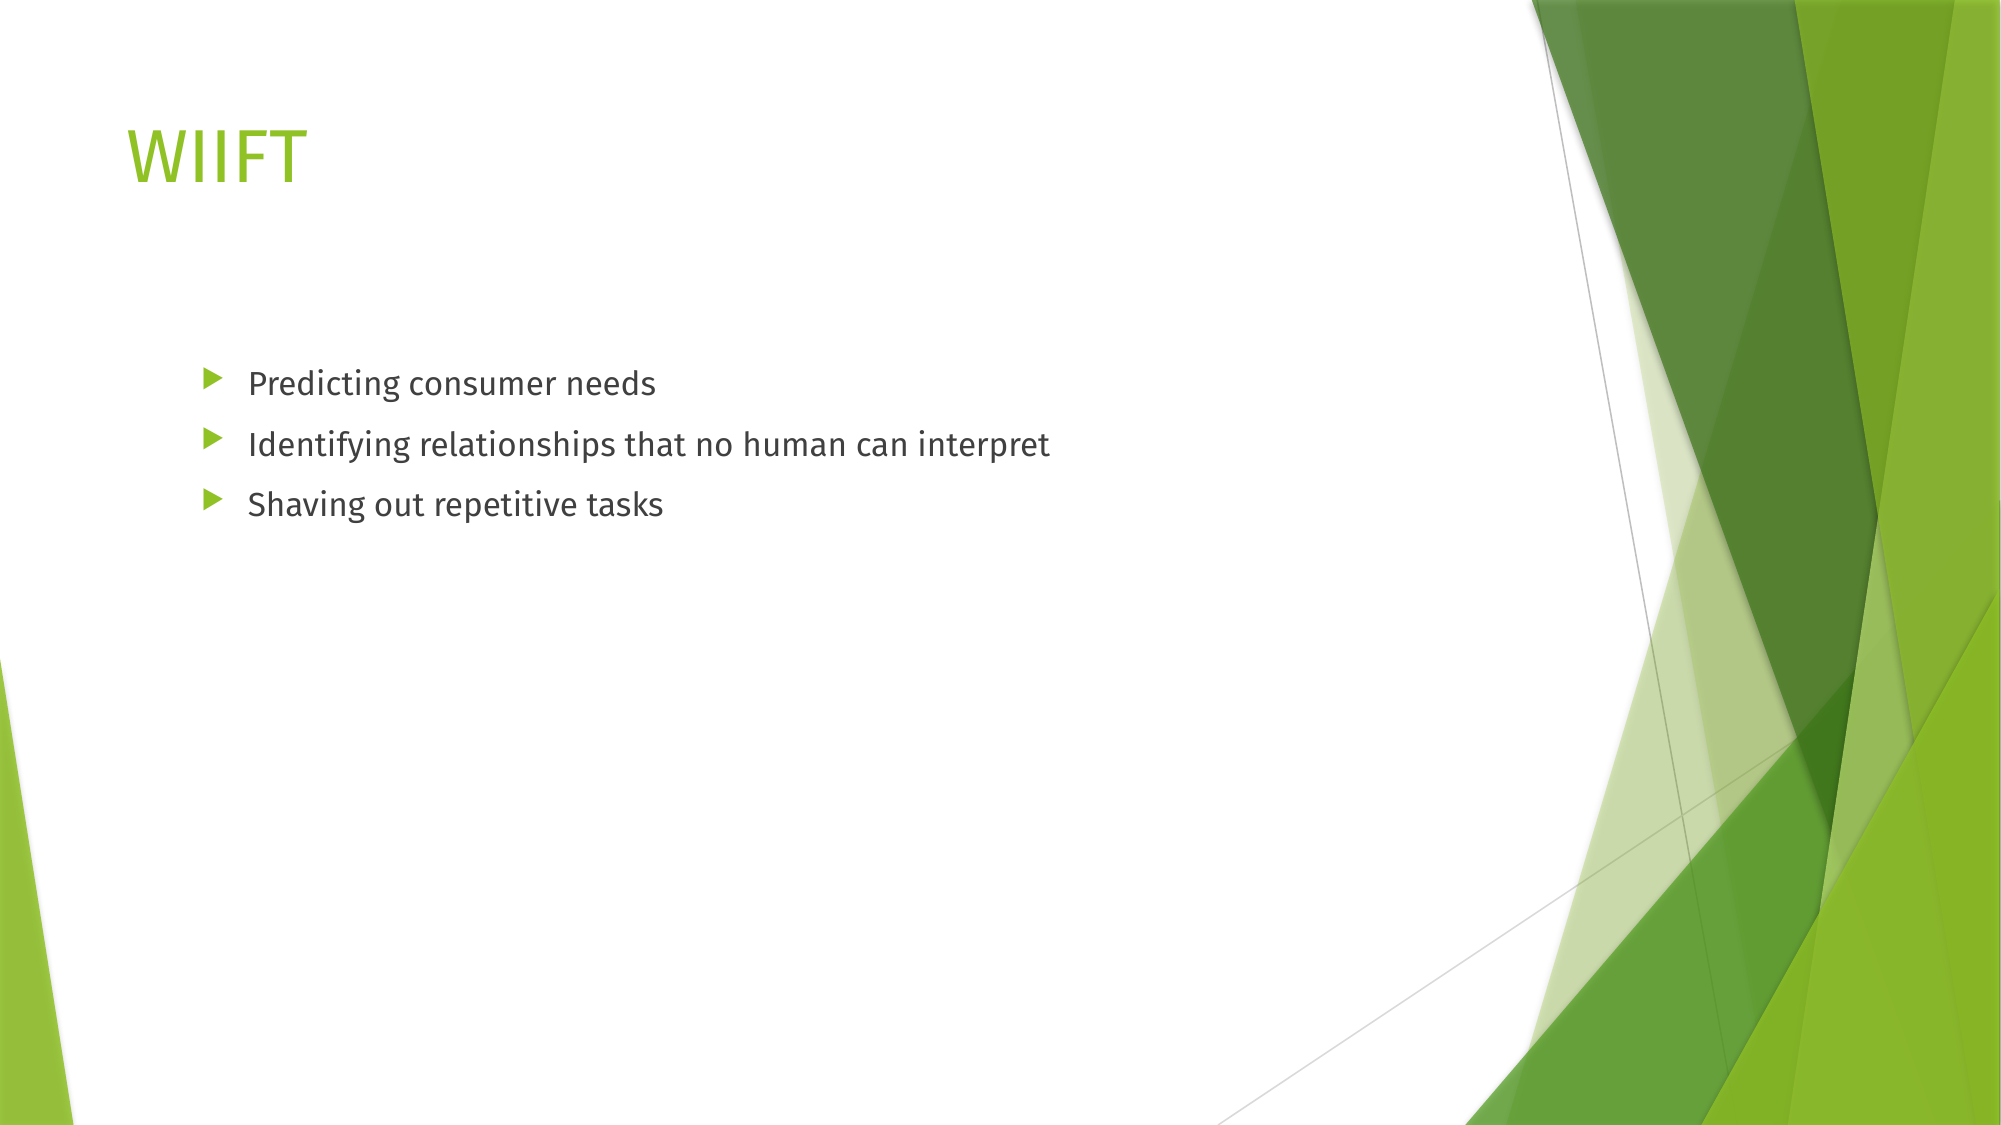

# WIIFT
Predicting consumer needs
Identifying relationships that no human can interpret
Shaving out repetitive tasks